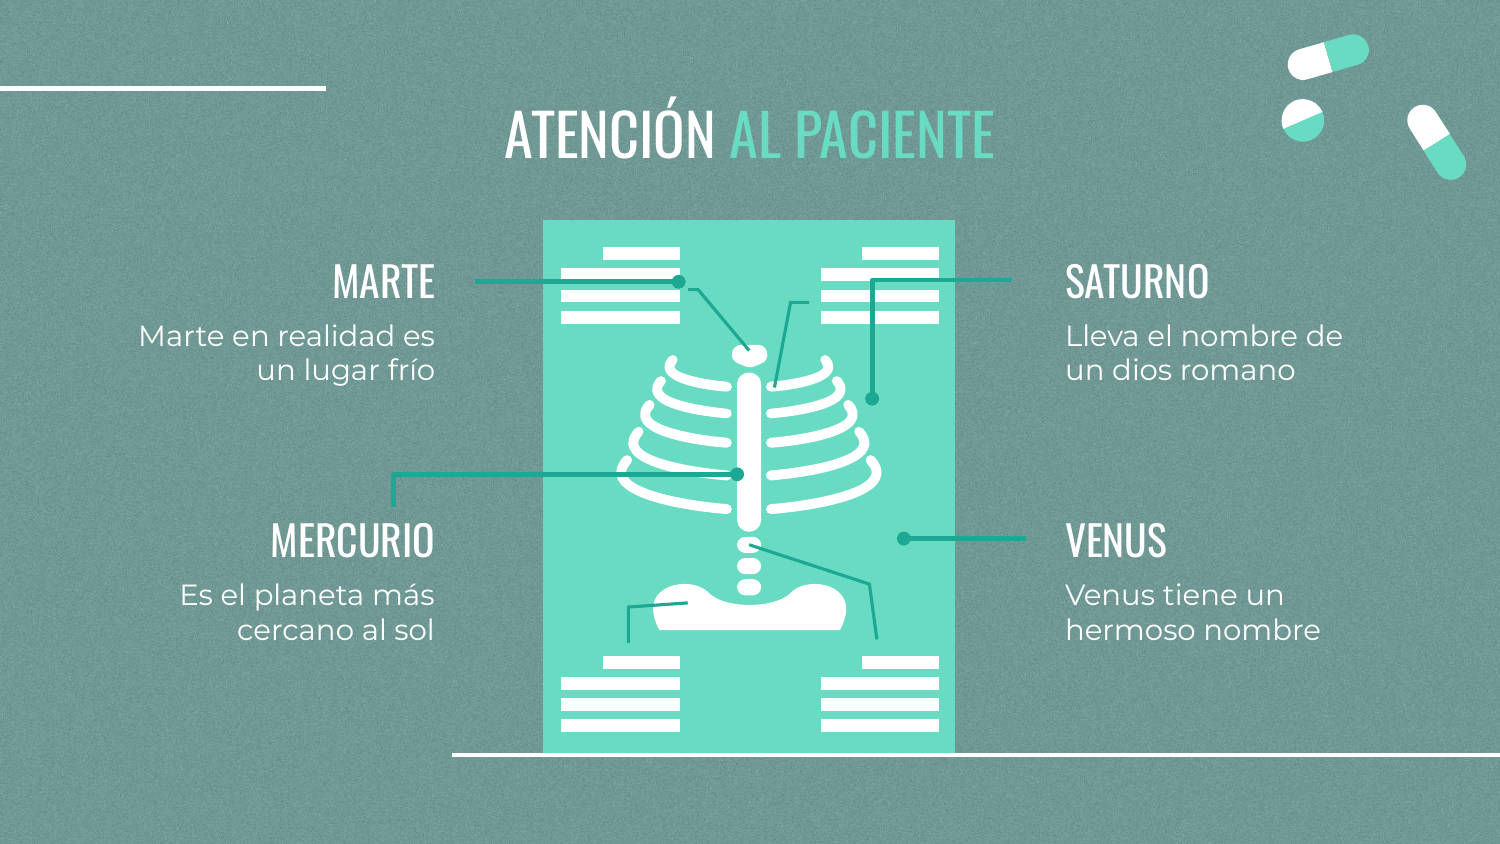

# ATENCIÓN AL PACIENTE

MARTE
SATURNO

Marte en realidad es un lugar frío
Lleva el nombre de un dios romano

VENUS
MERCURIO
Es el planeta más cercano al sol
Venus tiene un hermoso nombre